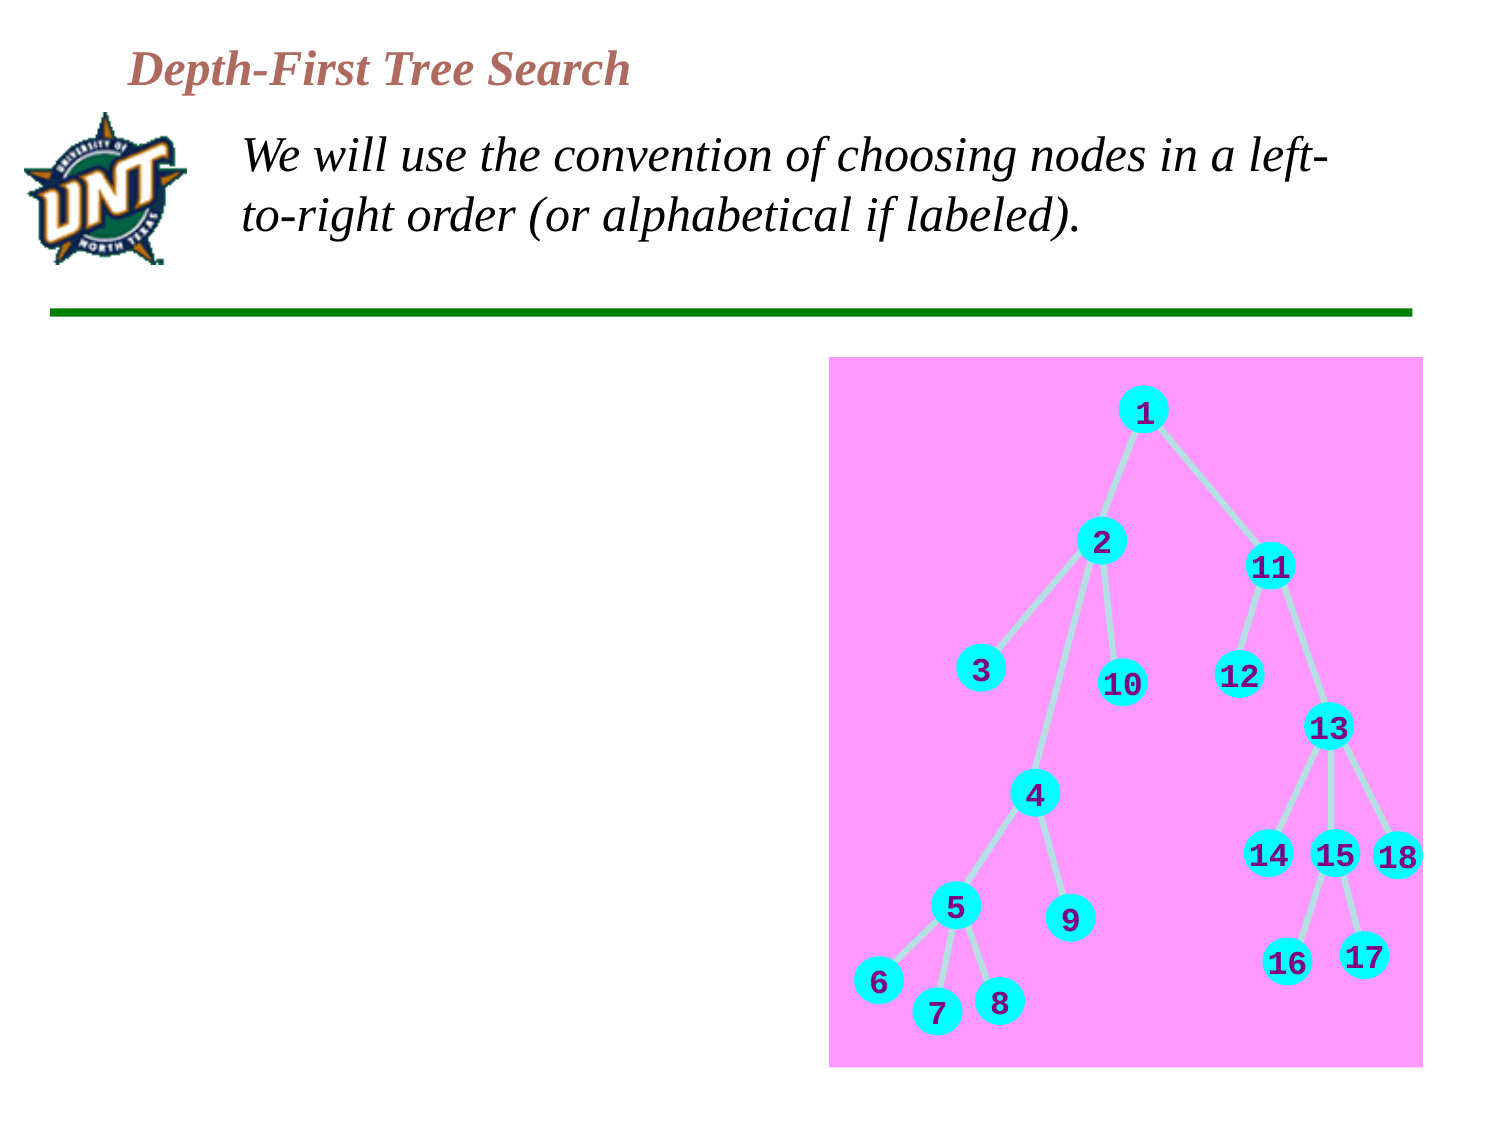

# Depth-First Tree Search
We will use the convention of choosing nodes in a left-to-right order (or alphabetical if labeled).

1

2

11

3
12
10
13

4

14
15
18

5
9

17
16
6
8
7